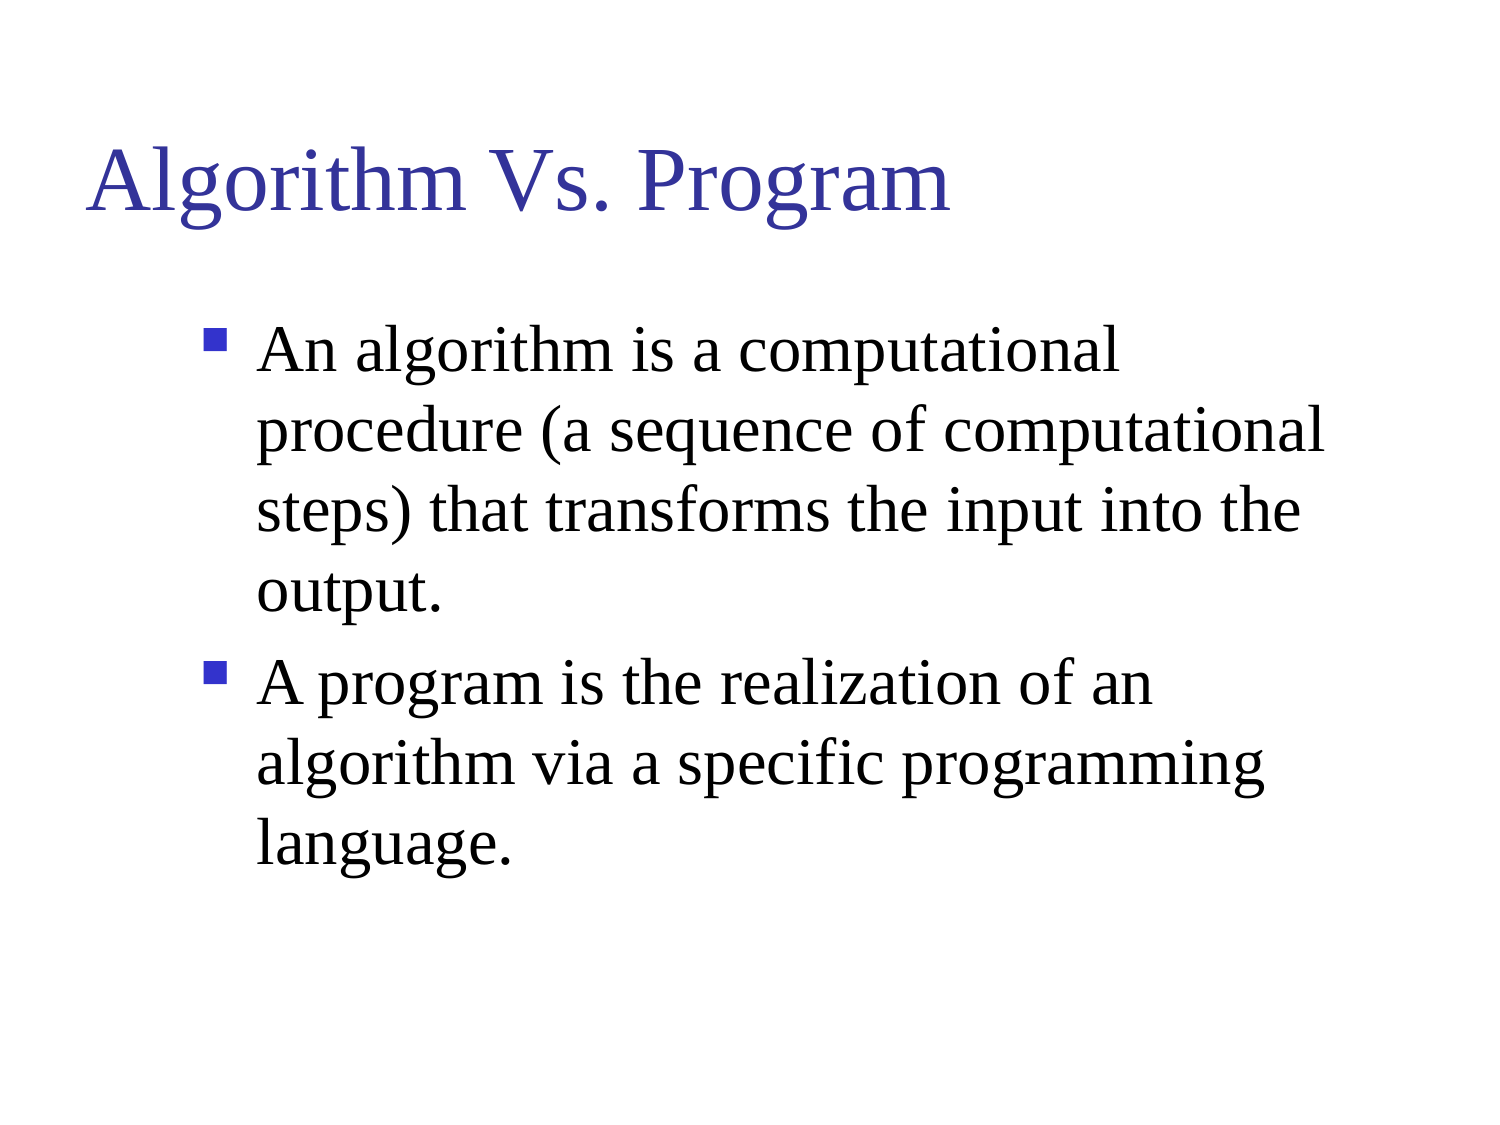

# Algorithm Vs. Program
An algorithm is a computational procedure (a sequence of computational steps) that transforms the input into the output.
A program is the realization of an algorithm via a specific programming language.